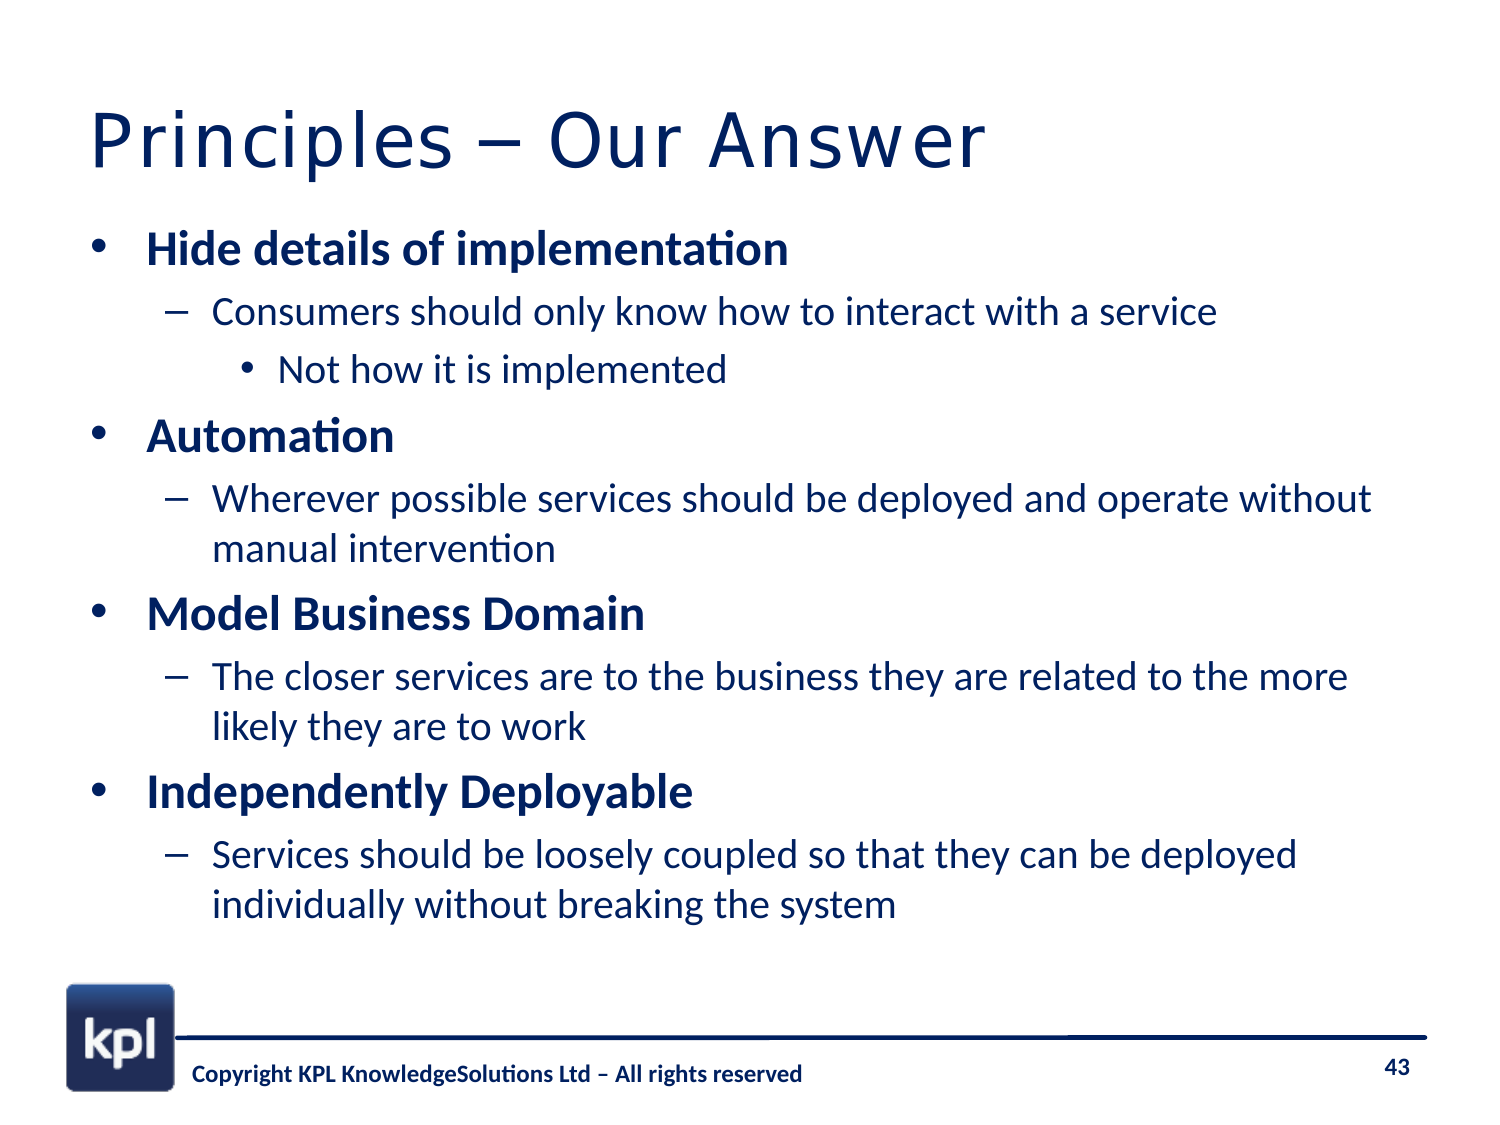

# Principles – Our Answer
Hide details of implementation
Consumers should only know how to interact with a service
Not how it is implemented
Automation
Wherever possible services should be deployed and operate without manual intervention
Model Business Domain
The closer services are to the business they are related to the more likely they are to work
Independently Deployable
Services should be loosely coupled so that they can be deployed individually without breaking the system
43
Copyright KPL KnowledgeSolutions Ltd – All rights reserved